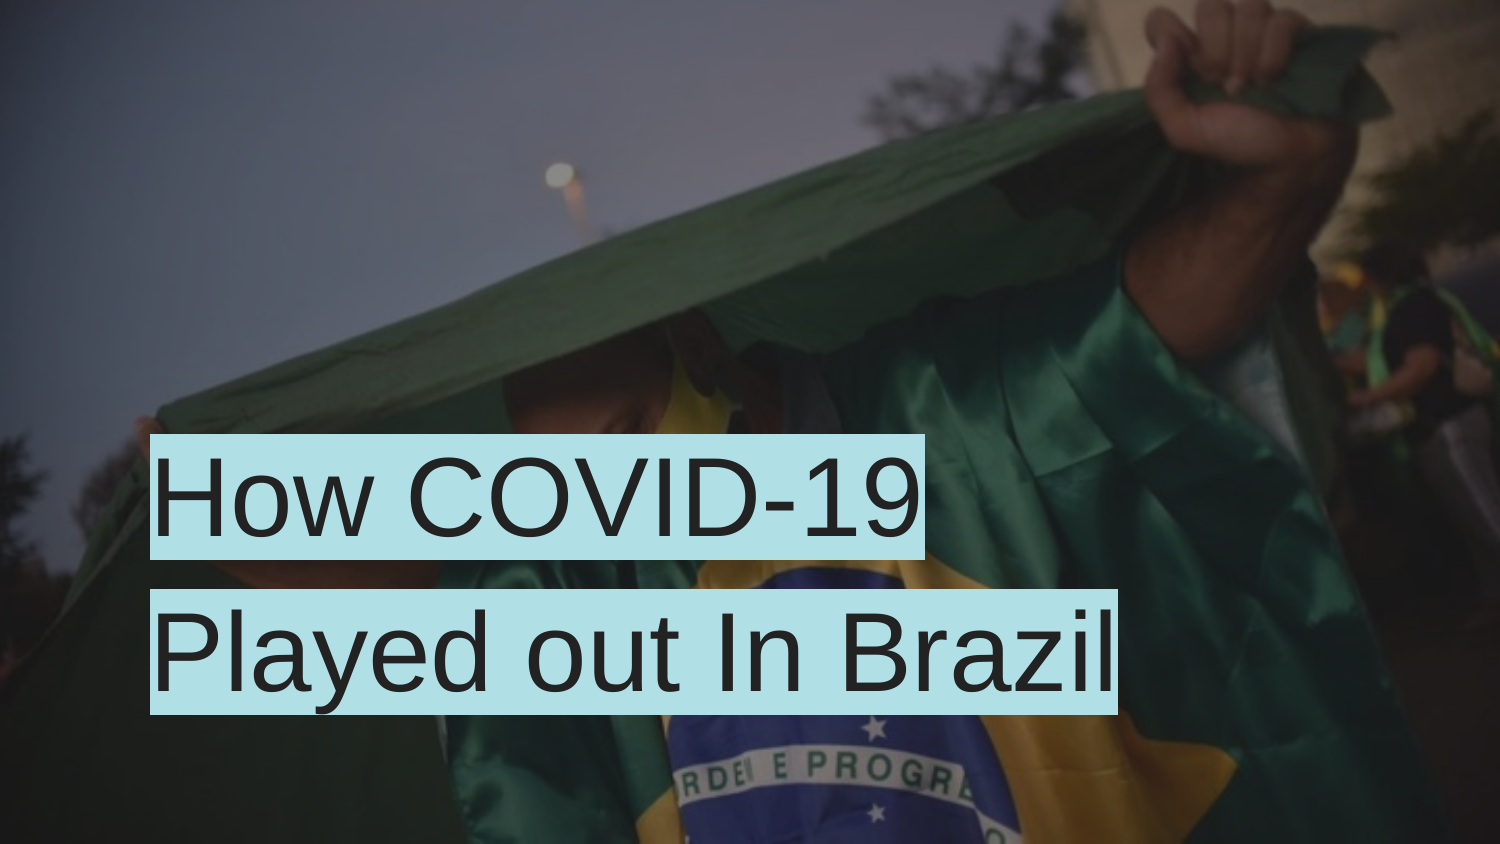

# How COVID-19 Played out In Brazil